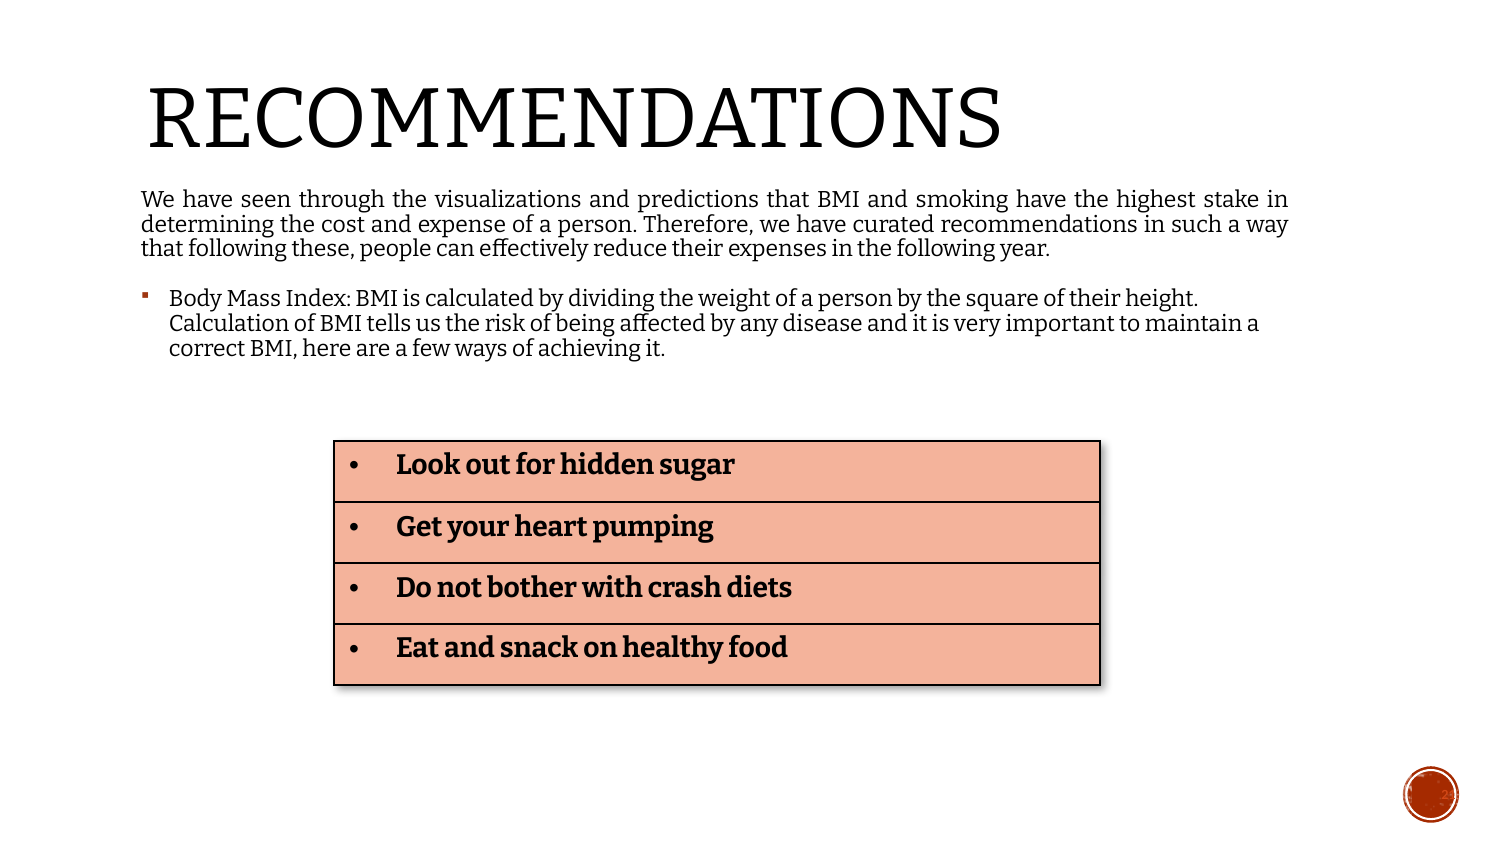

# Recommendations
We have seen through the visualizations and predictions that BMI and smoking have the highest stake in determining the cost and expense of a person. Therefore, we have curated recommendations in such a way that following these, people can effectively reduce their expenses in the following year.
Body Mass Index: BMI is calculated by dividing the weight of a person by the square of their height. Calculation of BMI tells us the risk of being affected by any disease and it is very important to maintain a correct BMI, here are a few ways of achieving it.

| Look out for hidden sugar |
| --- |
| Get your heart pumping |
| Do not bother with crash diets |
| Eat and snack on healthy food |
21